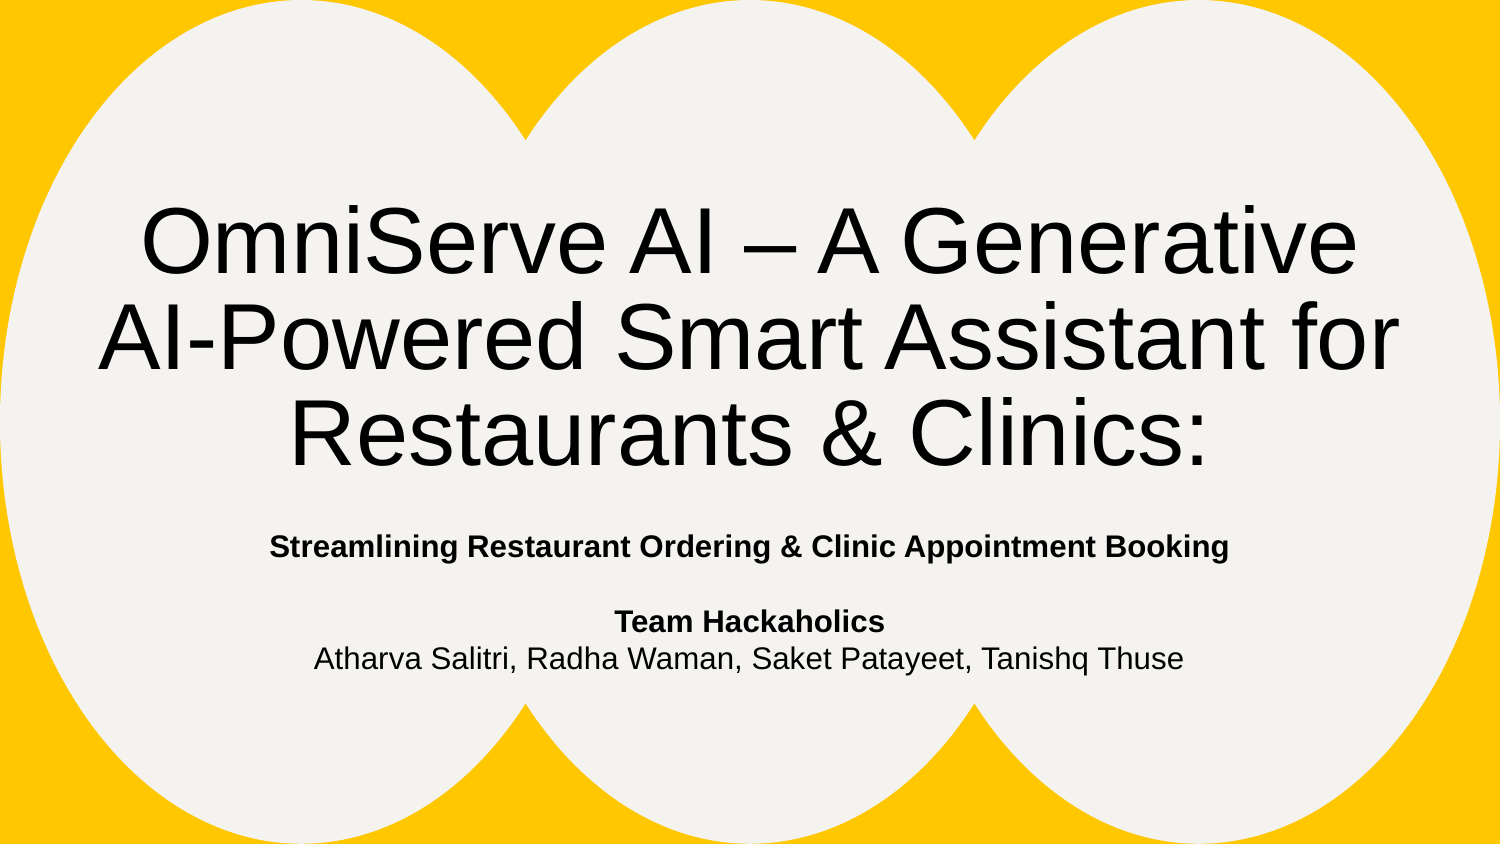

# OmniServe AI – A Generative AI-Powered Smart Assistant for Restaurants & Clinics:
Streamlining Restaurant Ordering & Clinic Appointment Booking

Team Hackaholics
Atharva Salitri, Radha Waman, Saket Patayeet, Tanishq Thuse